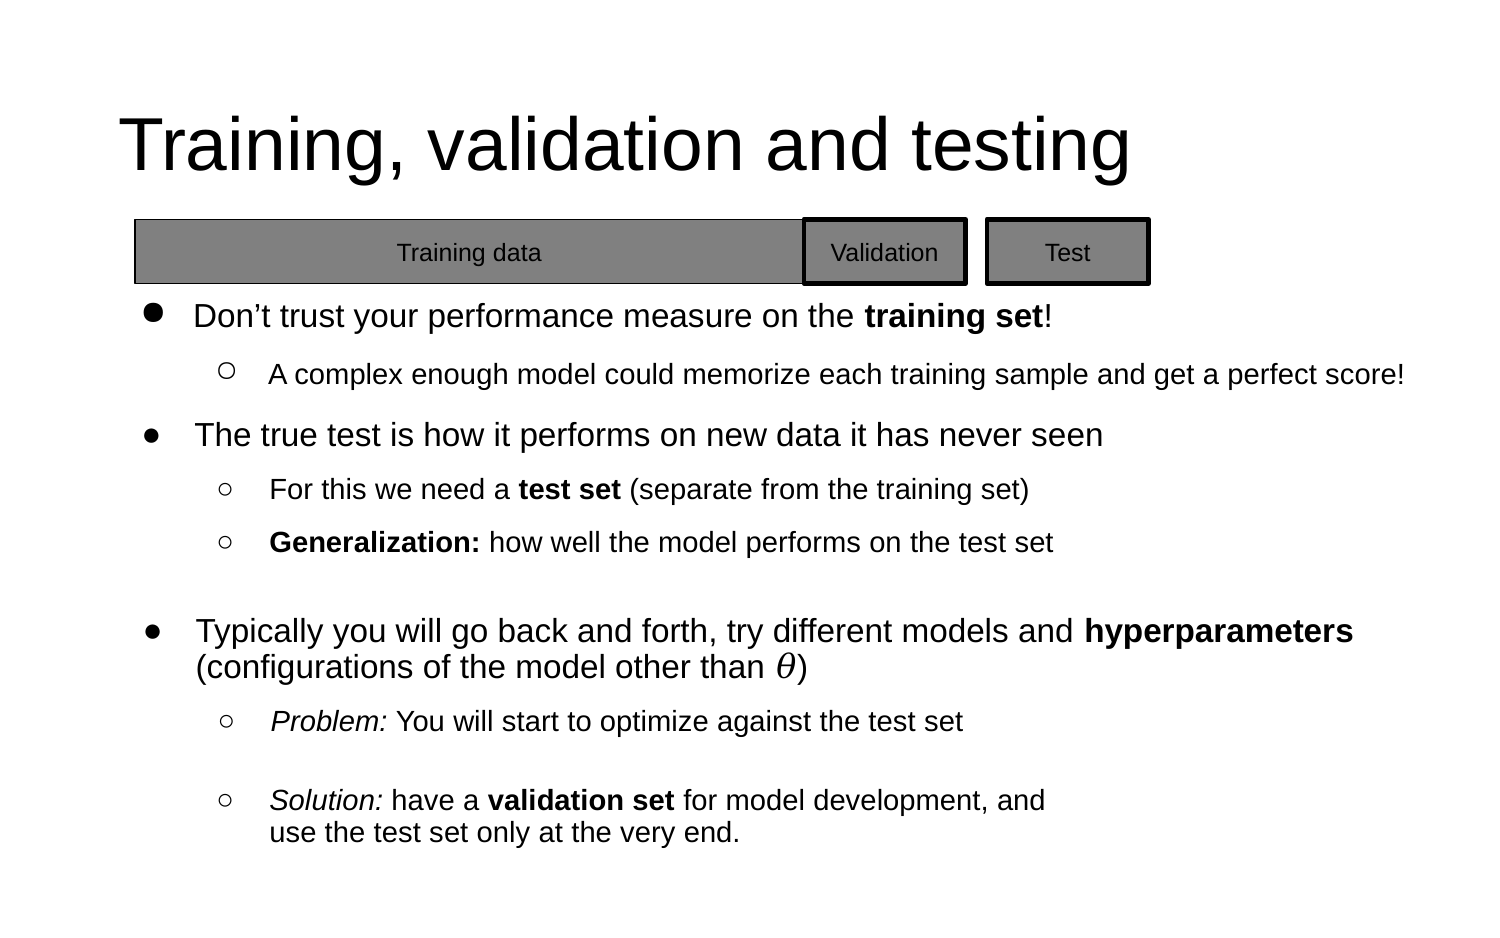

# Training, validation and testing
Training data
Validation
Test
Don’t trust your performance measure on the training set!
A complex enough model could memorize each training sample and get a perfect score!
The true test is how it performs on new data it has never seen
For this we need a test set (separate from the training set)
Generalization: how well the model performs on the test set
Typically you will go back and forth, try different models and hyperparameters (configurations of the model other than 𝜃)
Problem: You will start to optimize against the test set

Solution: have a validation set for model development, and
use the test set only at the very end.
14